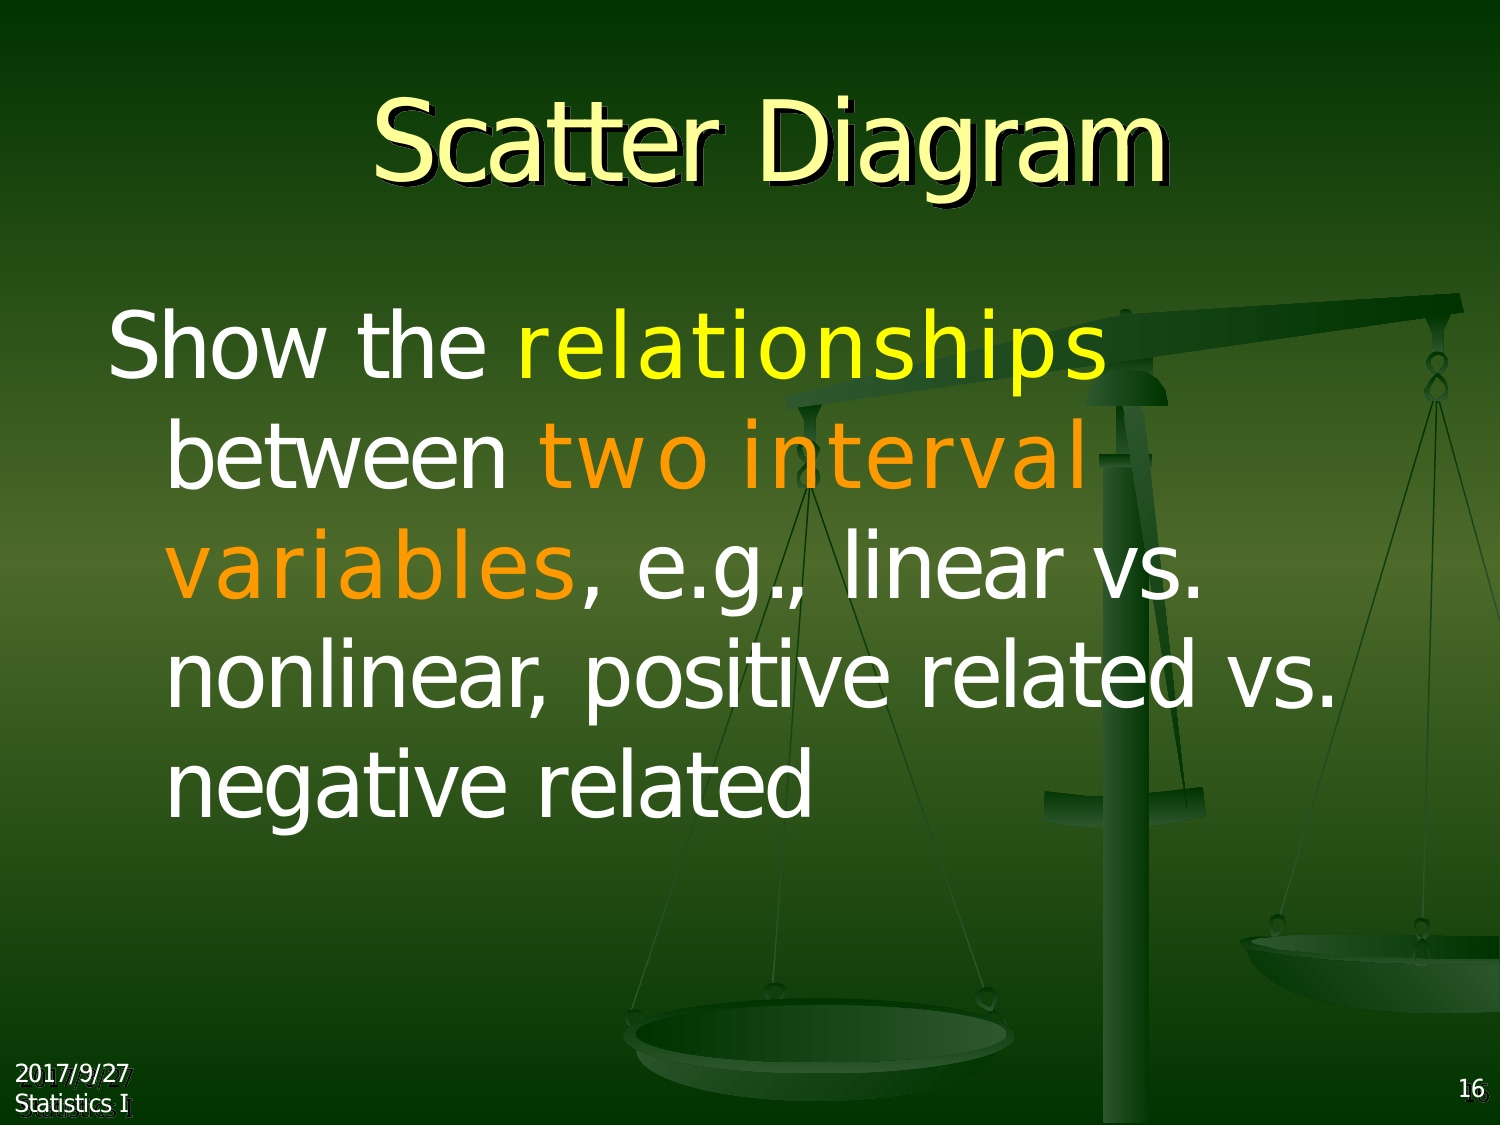

# Scatter Diagram
Show the relationships between two interval variables, e.g., linear vs. nonlinear, positive related vs. negative related
2017/9/27
Statistics I
16